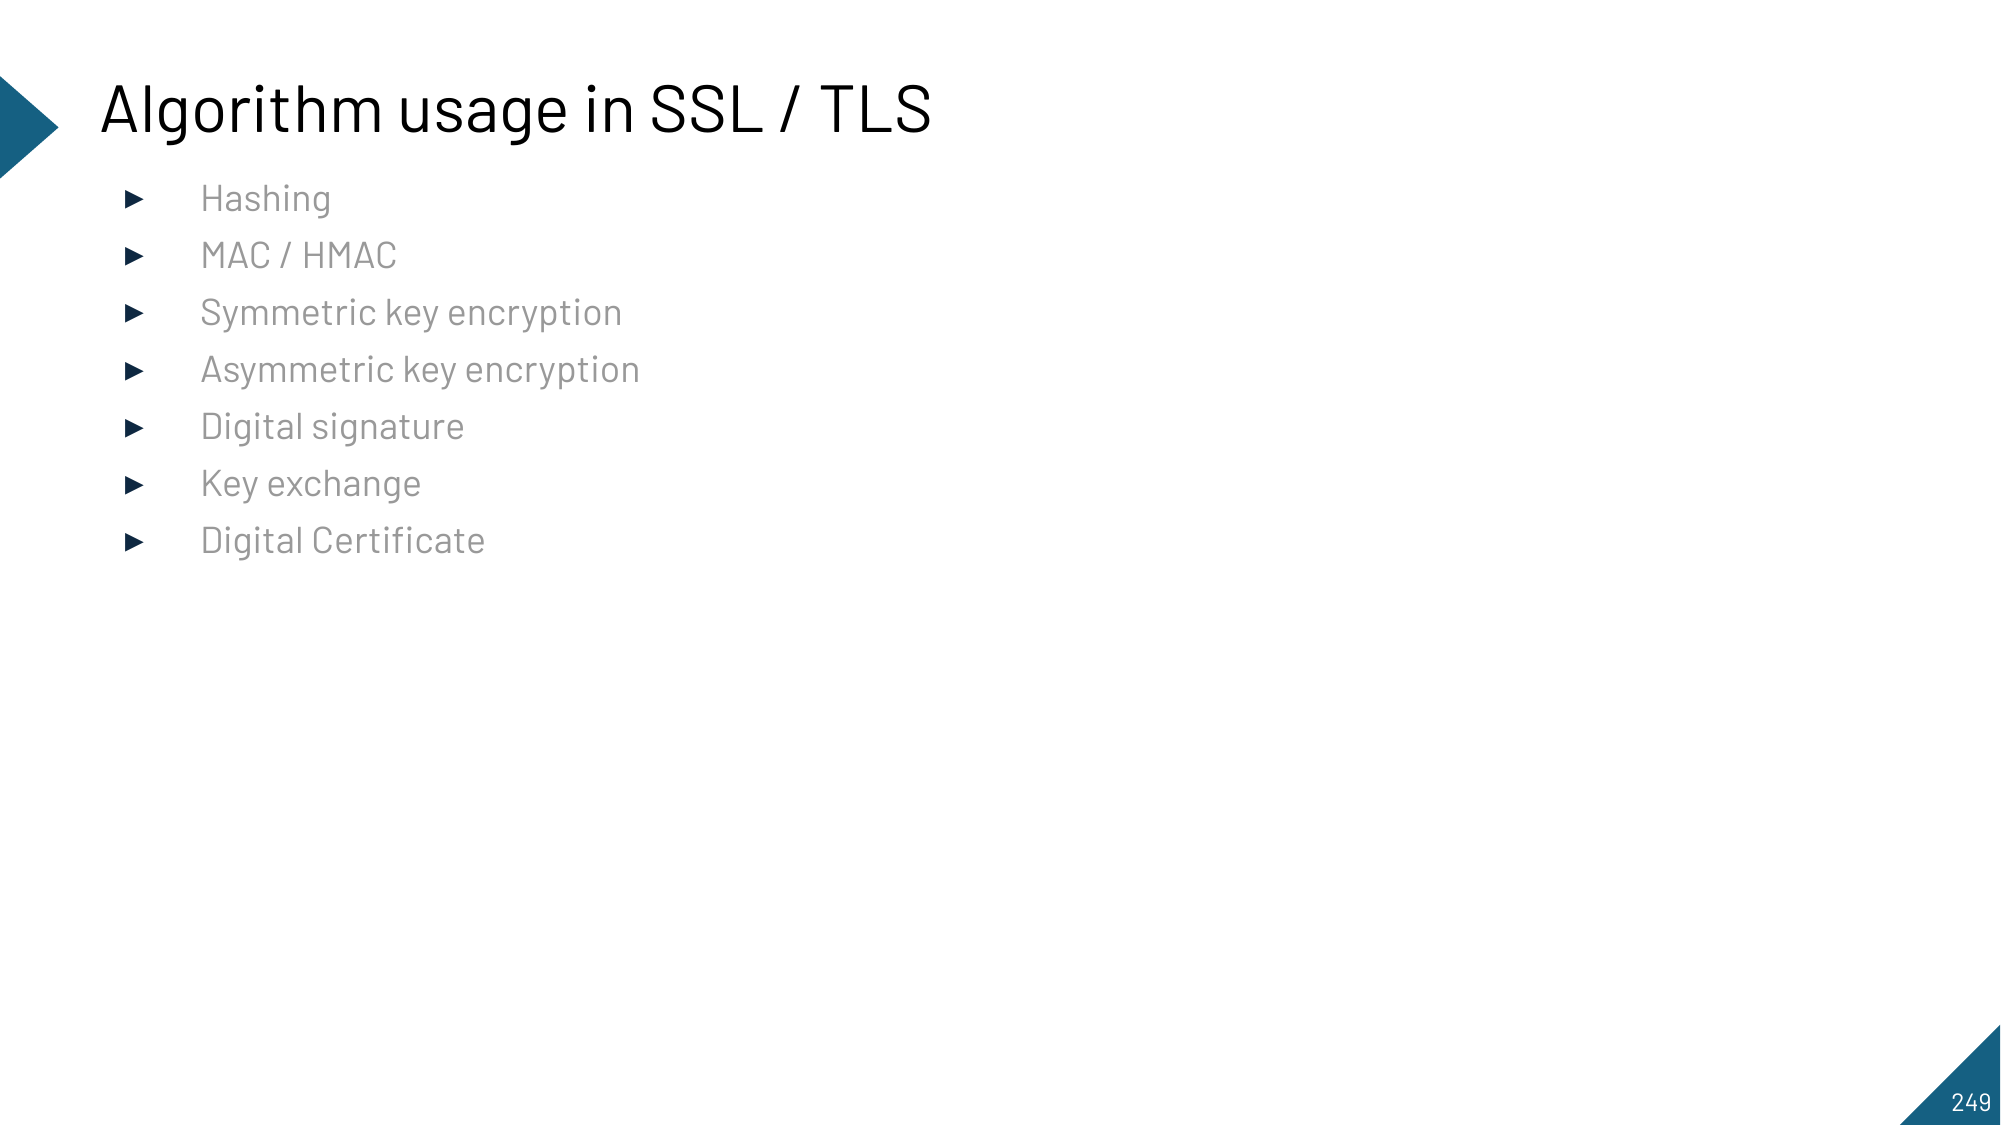

# Algorithm usage in SSL / TLS
Hashing
MAC / HMAC
Symmetric key encryption
Asymmetric key encryption
Digital signature
Key exchange
Digital Certificate
249